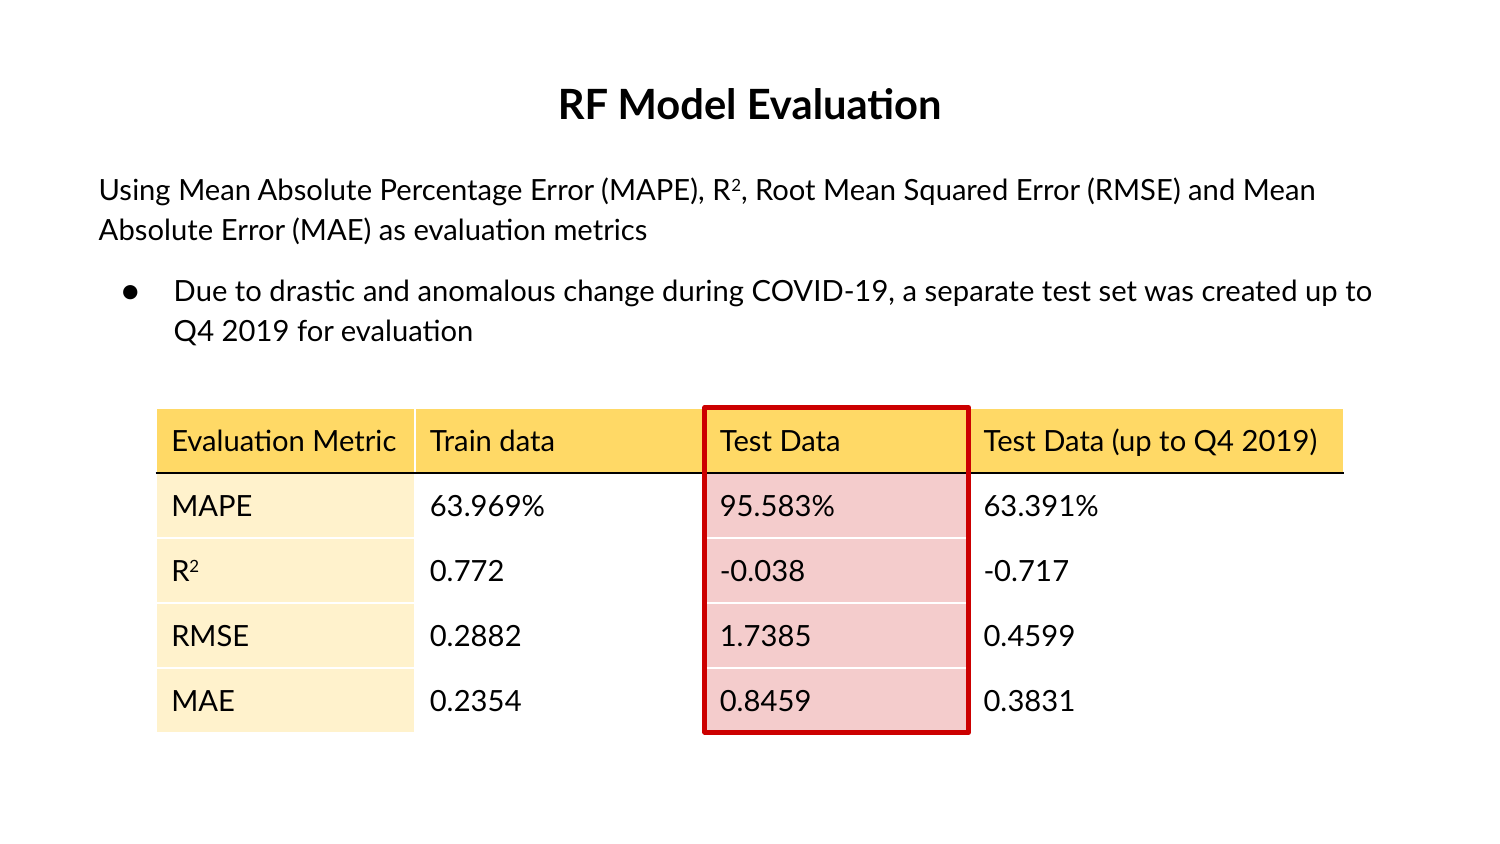

# RF Model Evaluation
Using Mean Absolute Percentage Error (MAPE), R2, Root Mean Squared Error (RMSE) and Mean Absolute Error (MAE) as evaluation metrics
Due to drastic and anomalous change during COVID-19, a separate test set was created up to Q4 2019 for evaluation

| Evaluation Metric | Train data | Test Data | Test Data (up to Q4 2019) |
| --- | --- | --- | --- |
| MAPE | 63.969% | 95.583% | 63.391% |
| R2 | 0.772 | -0.038 | -0.717 |
| RMSE | 0.2882 | 1.7385 | 0.4599 |
| MAE | 0.2354 | 0.8459 | 0.3831 |